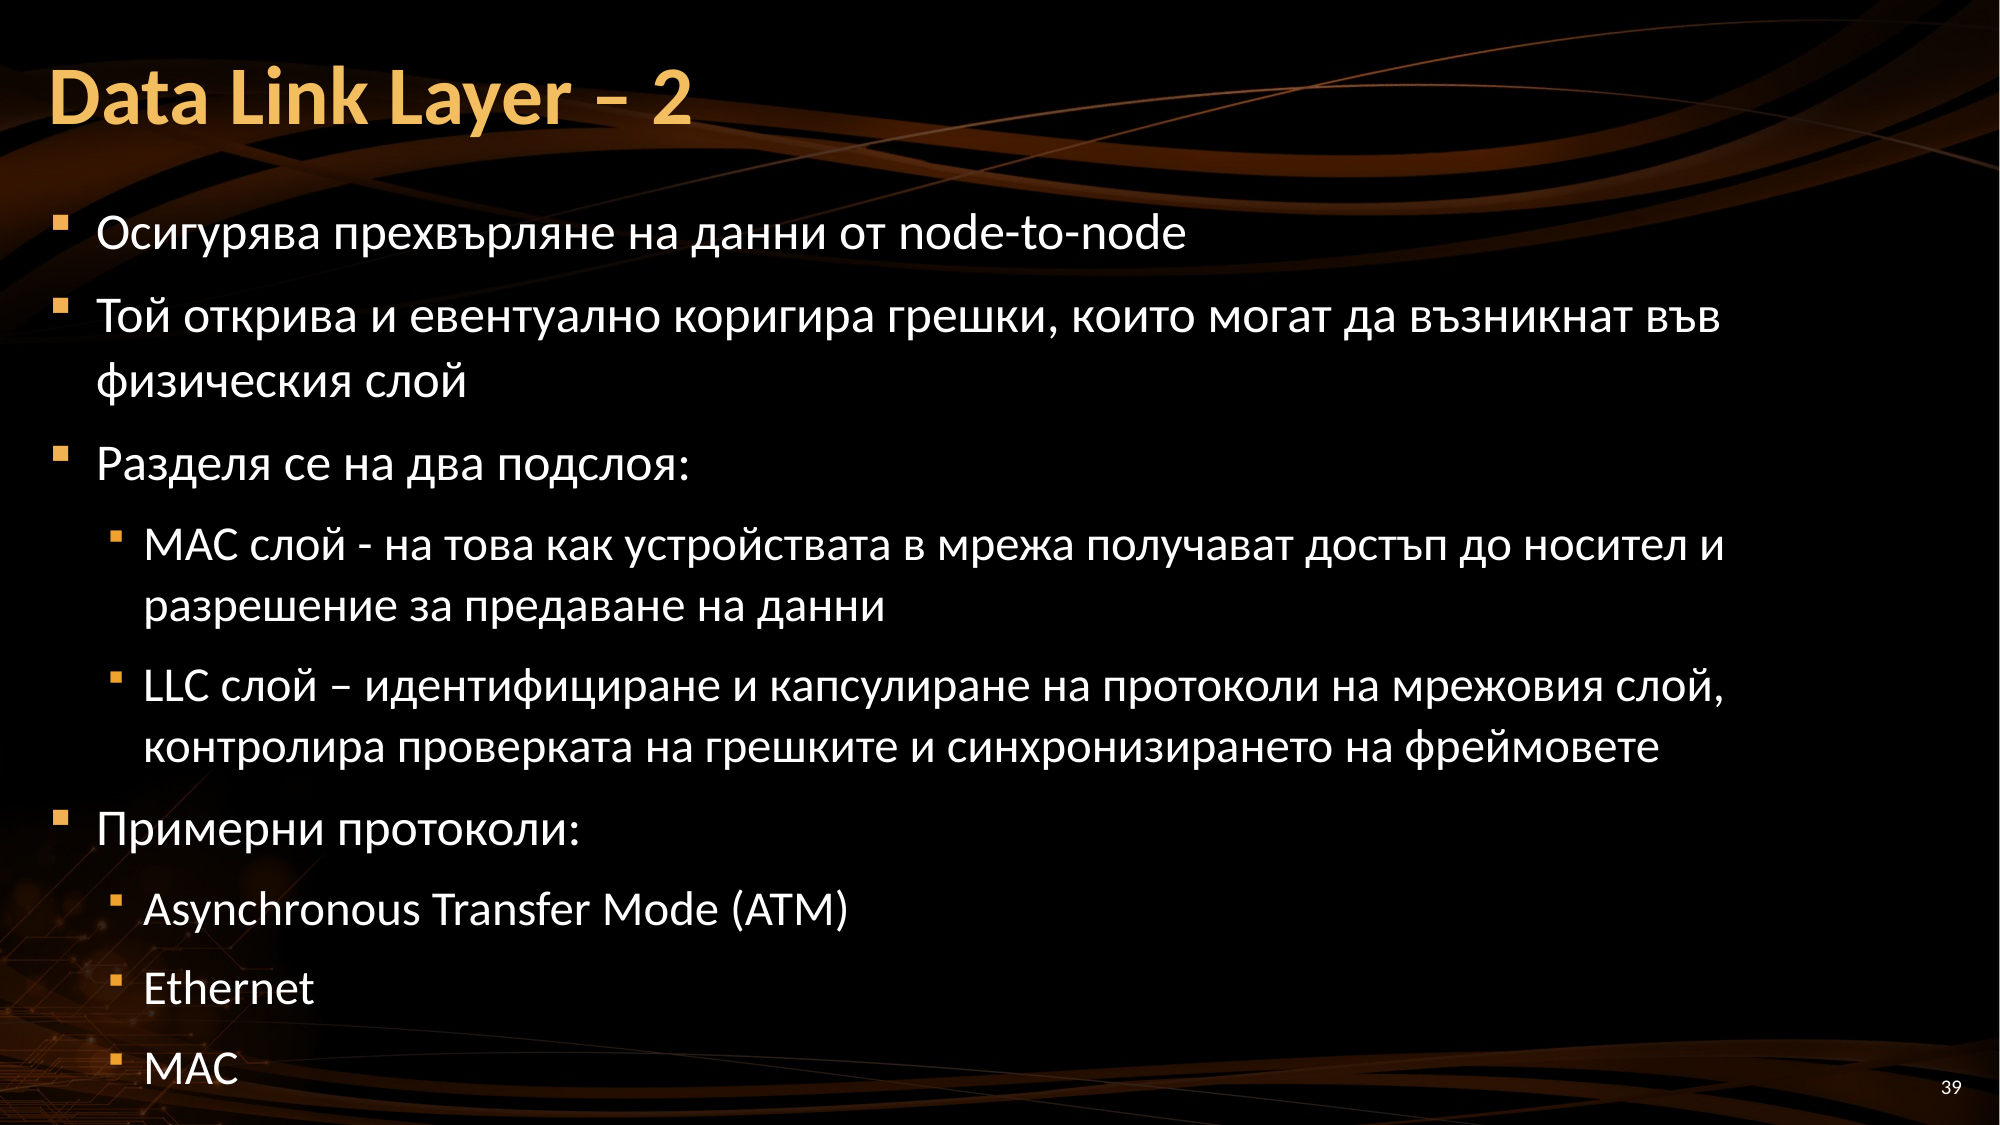

# Data Link Layer – 2
Осигурява прехвърляне на данни от node-to-node
Той открива и евентуално коригира грешки, които могат да възникнат във
физическия слой
Разделя се на два подслоя:
MAC слой - на това как устройствата в мрежа получават достъп до носител и
разрешение за предаване на данни
LLC слой – идентифициране и капсулиране на протоколи на мрежовия слой, контролира проверката на грешките и синхронизирането на фреймовете
Примерни протоколи:
Asynchronous Transfer Mode (ATM)
Ethernet
MAC

39